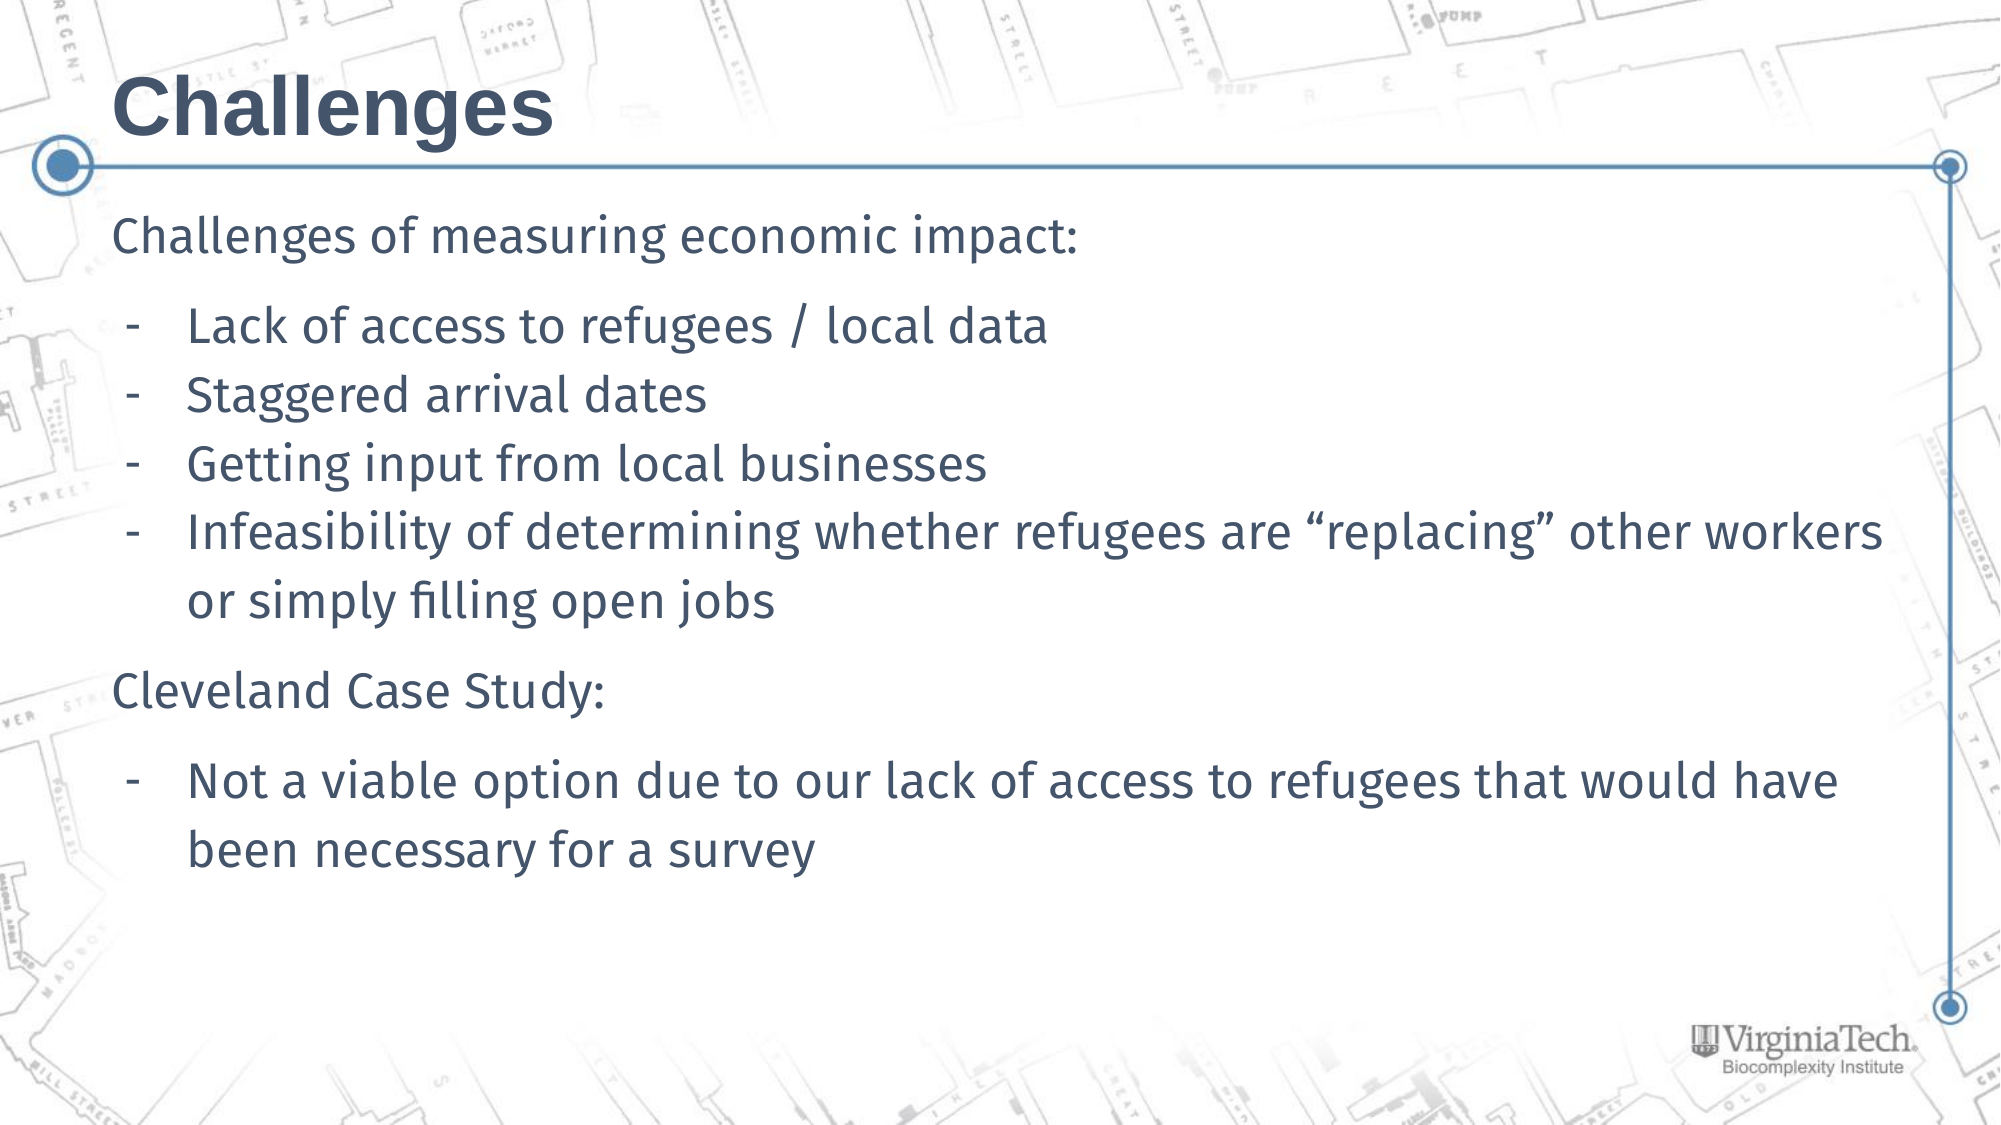

# Challenges
Challenges of measuring economic impact:
Lack of access to refugees / local data
Staggered arrival dates
Getting input from local businesses
Infeasibility of determining whether refugees are “replacing” other workers or simply filling open jobs
Cleveland Case Study:
Not a viable option due to our lack of access to refugees that would have been necessary for a survey